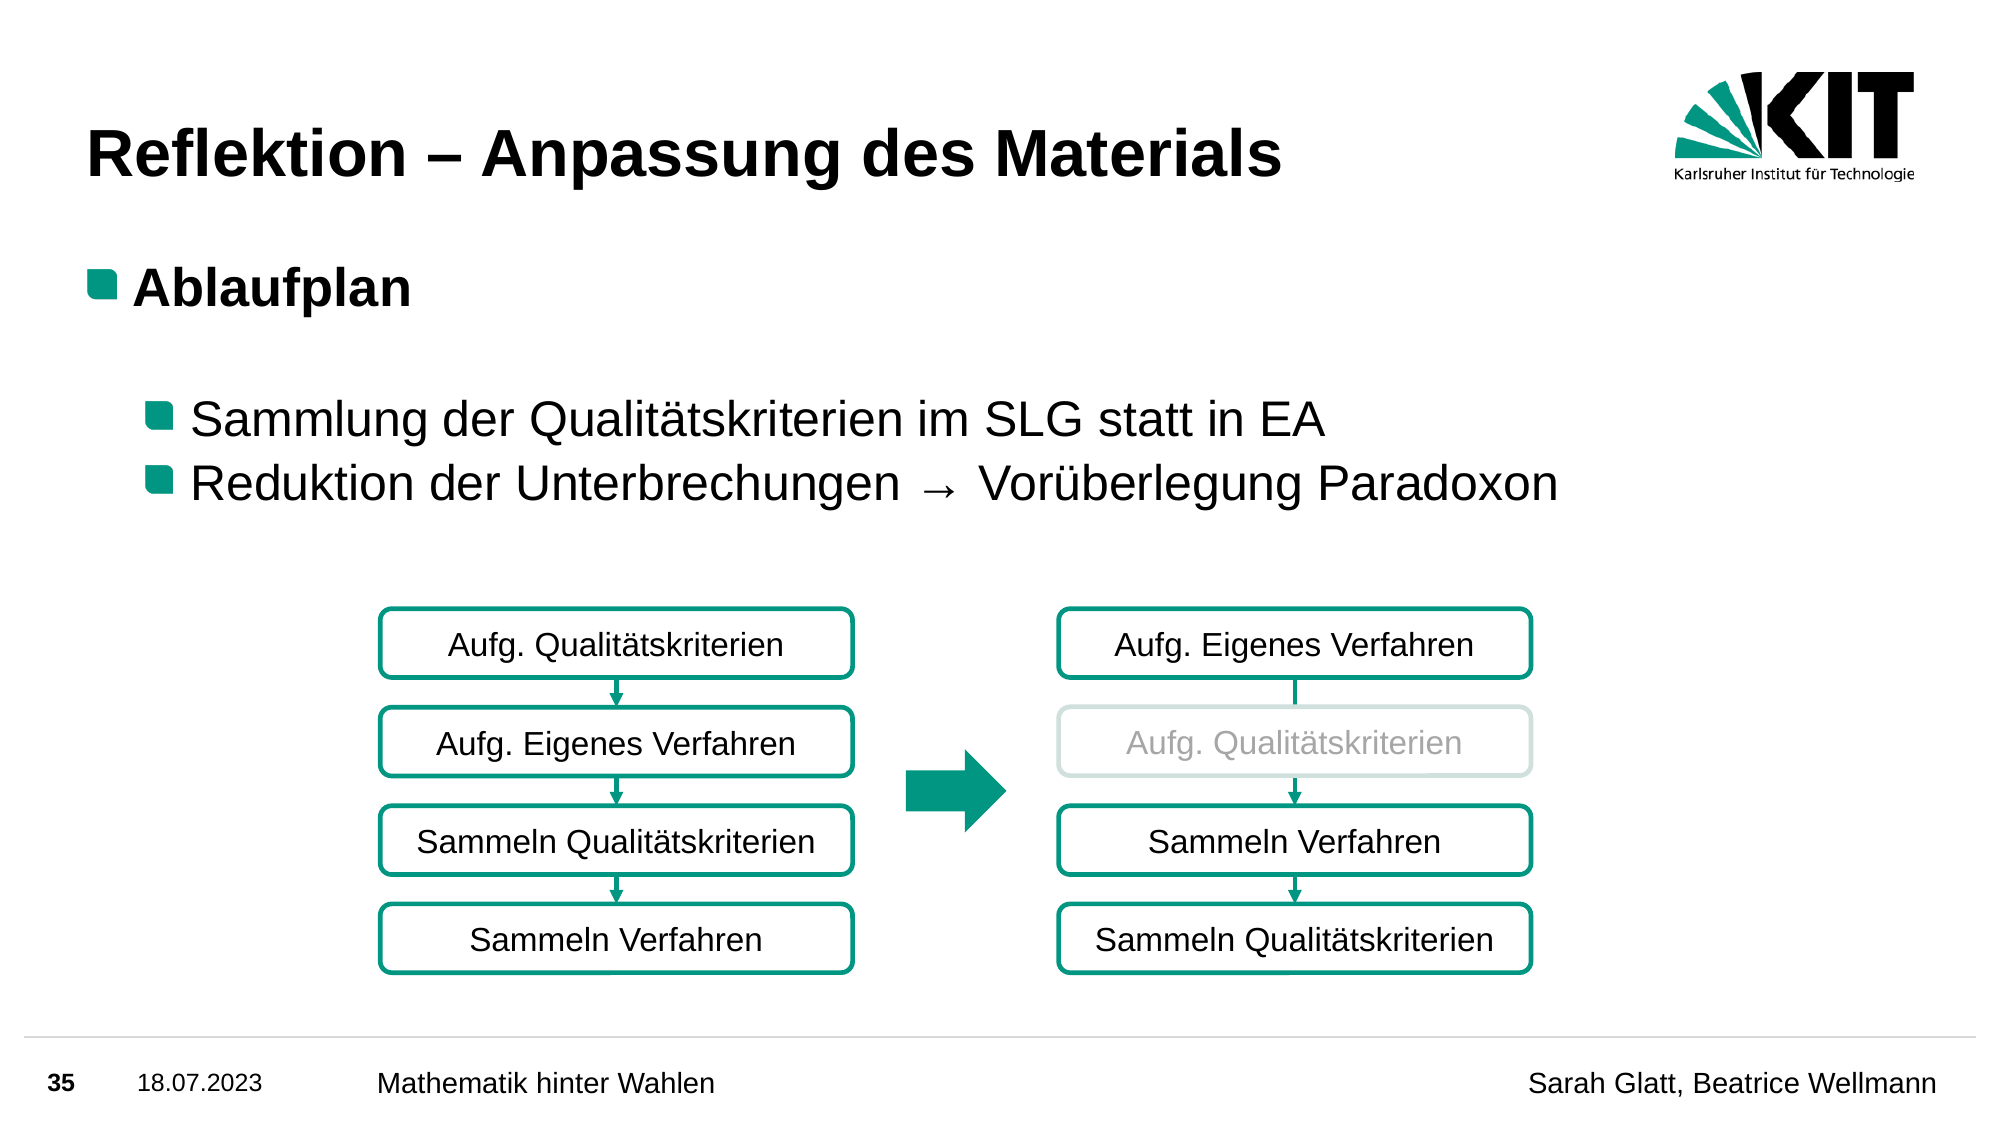

# Reflektion – Anpassung des Materials
Ablaufplan
Sammlung der Qualitätskriterien im SLG statt in EA
Reduktion der Unterbrechungen → Vorüberlegung Paradoxon

Aufg. Qualitätskriterien
Aufg. Eigenes Verfahren
Aufg. Qualitätskriterien
Aufg. Eigenes Verfahren

Sammeln Qualitätskriterien
Sammeln Verfahren
Sammeln Verfahren
Sammeln Qualitätskriterien
35
18.07.2023
Mathematik hinter Wahlen
Sarah Glatt, Beatrice Wellmann